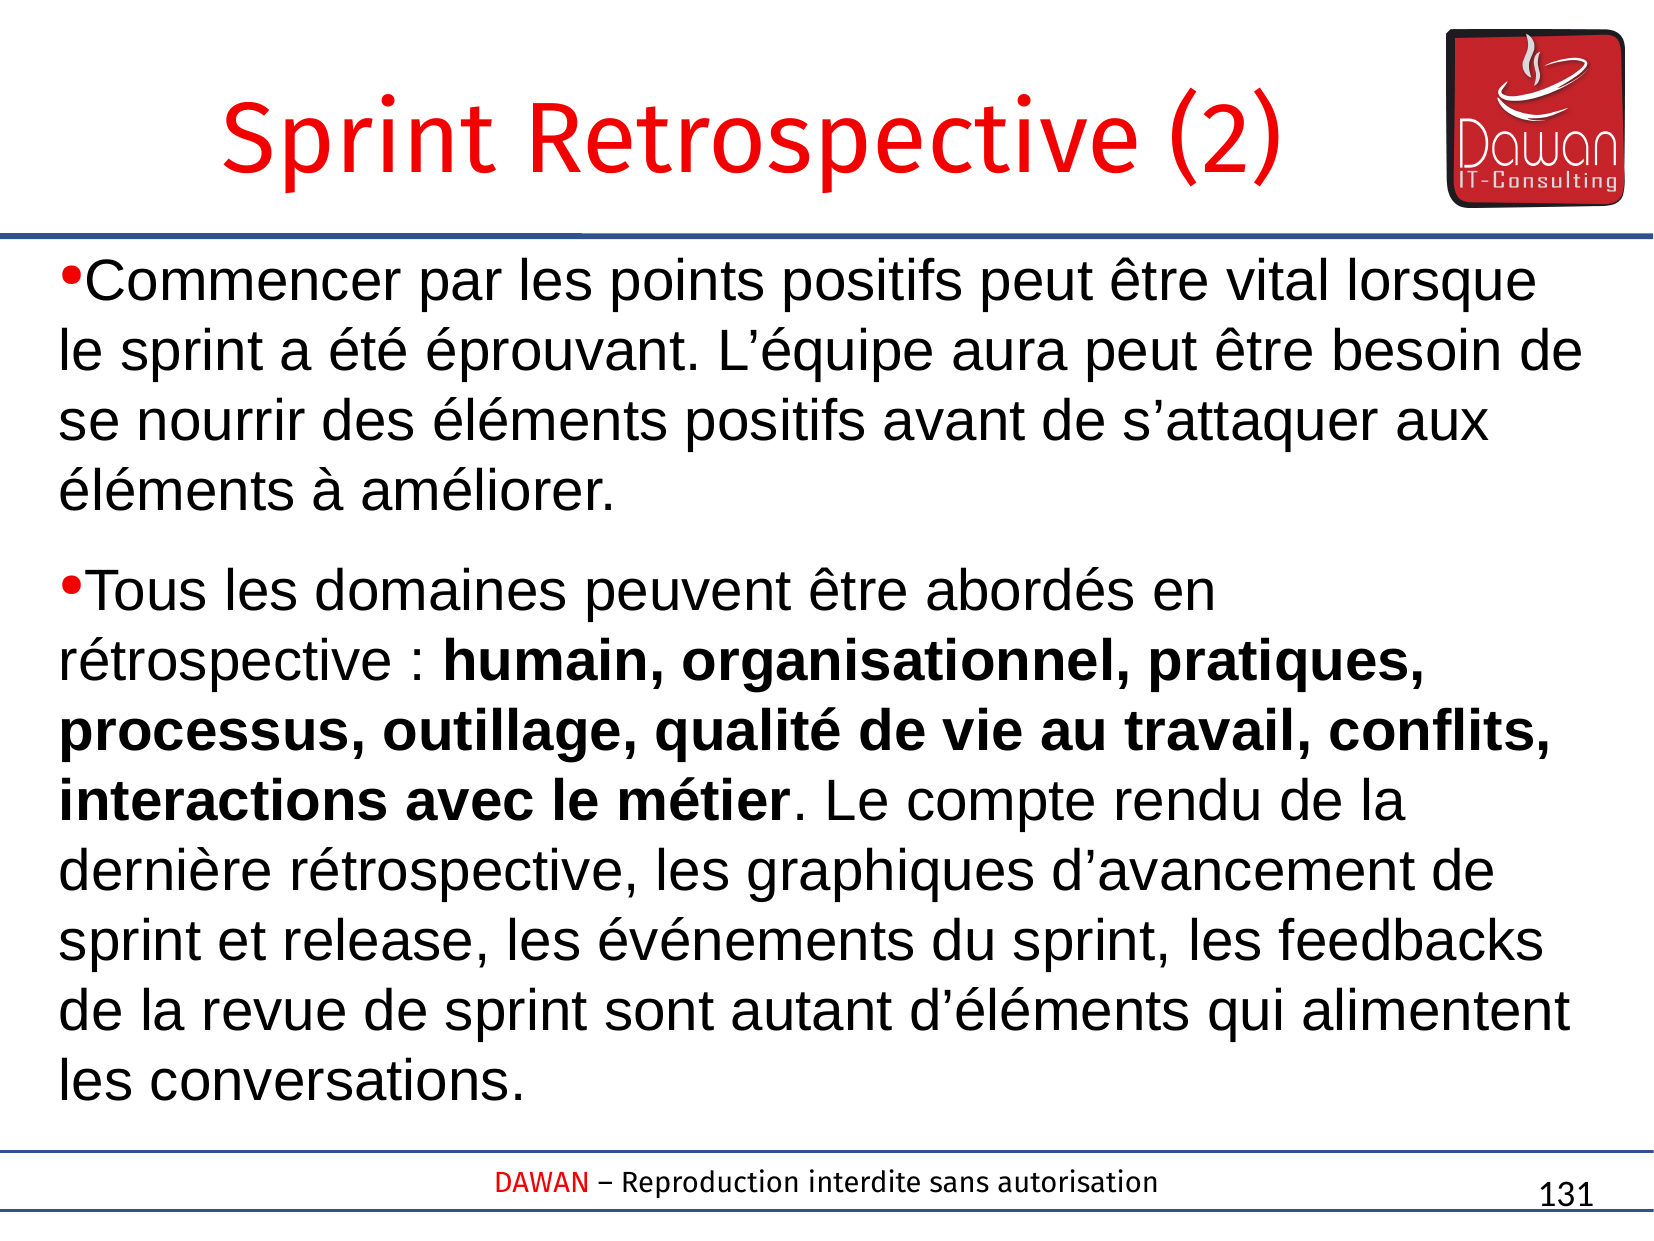

Sprint Retrospective (2)
Commencer par les points positifs peut être vital lorsque le sprint a été éprouvant. L’équipe aura peut être besoin de se nourrir des éléments positifs avant de s’attaquer aux éléments à améliorer.
Tous les domaines peuvent être abordés en rétrospective : humain, organisationnel, pratiques, processus, outillage, qualité de vie au travail, conflits, interactions avec le métier. Le compte rendu de la dernière rétrospective, les graphiques d’avancement de sprint et release, les événements du sprint, les feedbacks de la revue de sprint sont autant d’éléments qui alimentent les conversations.
131